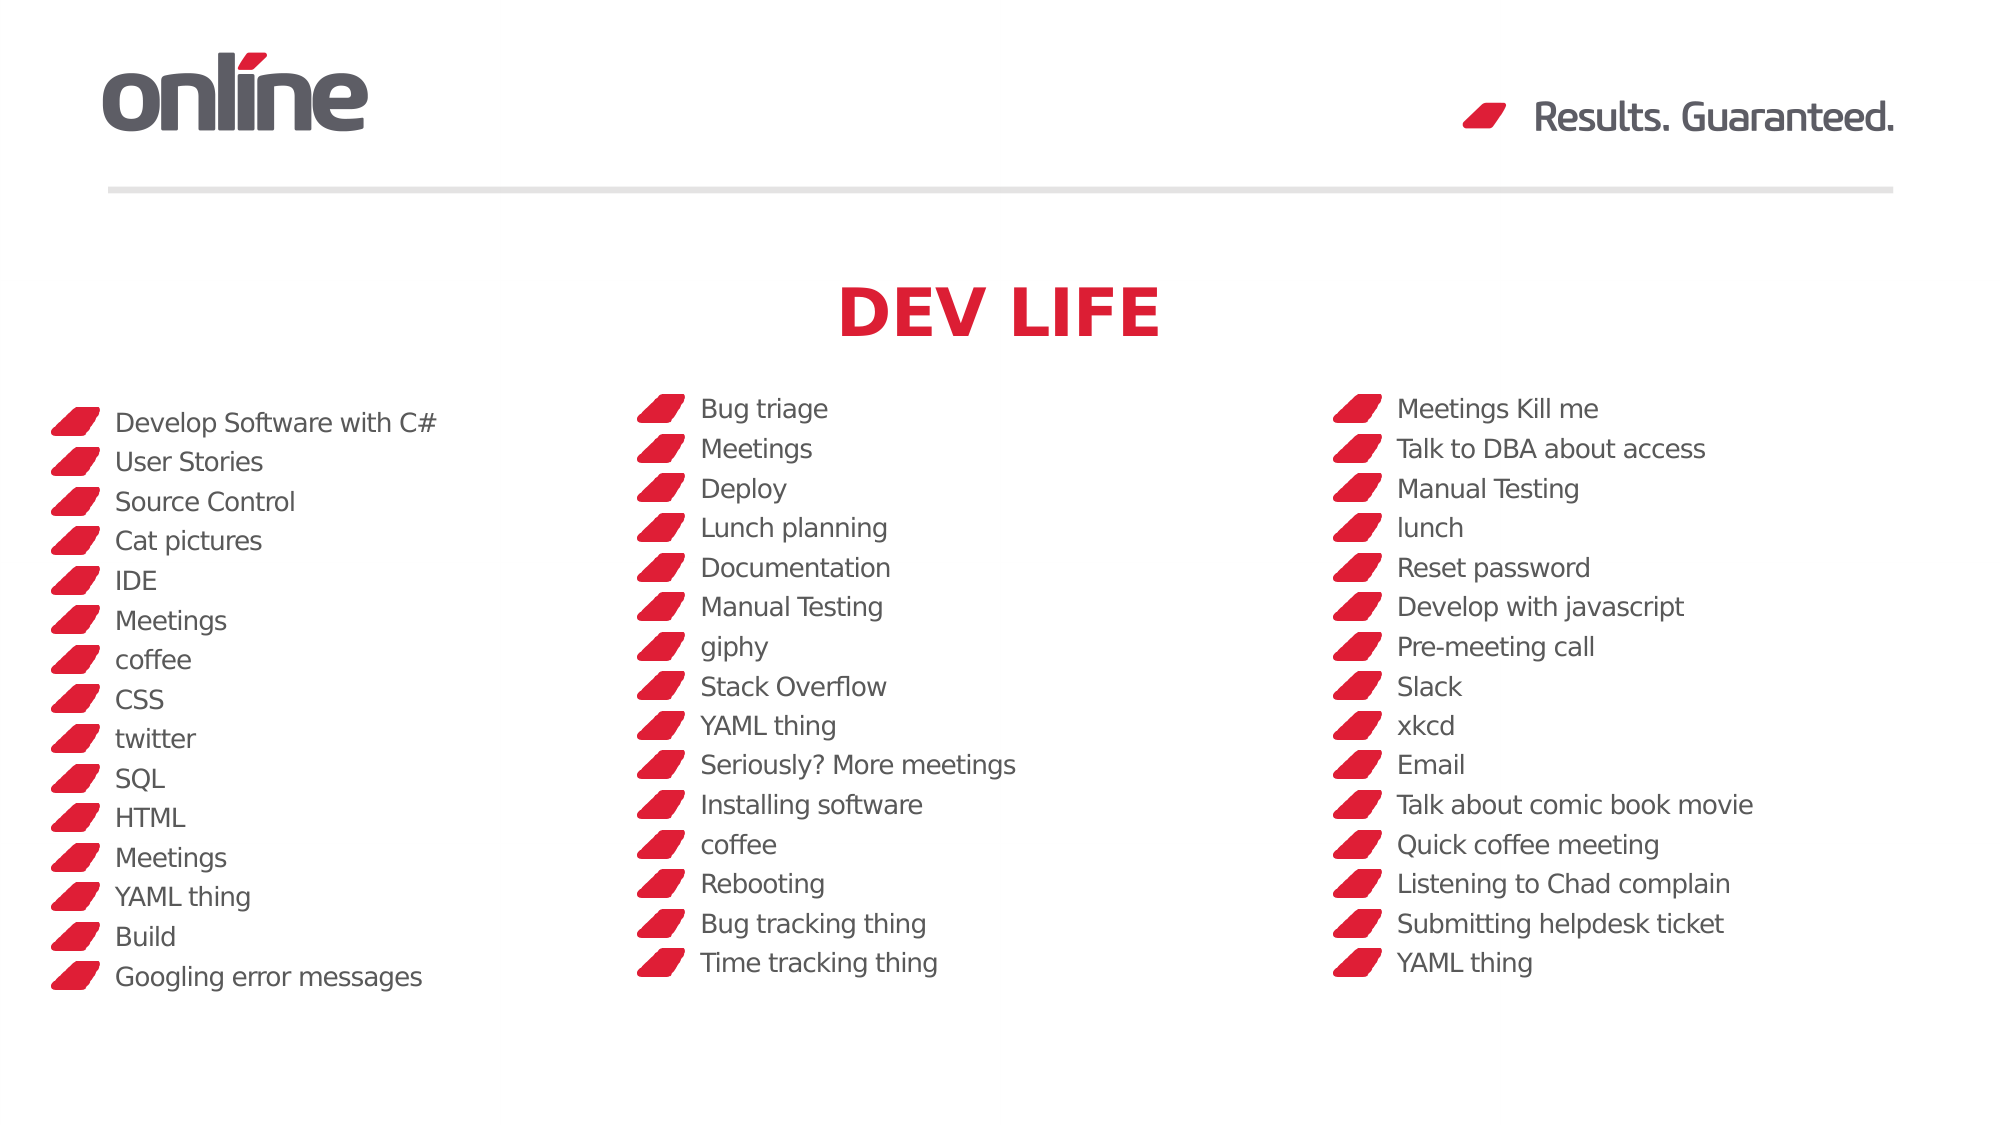

# DEV LIFE
Bug triage
Meetings
Deploy
Lunch planning
Documentation
Manual Testing
giphy
Stack Overflow
YAML thing
Seriously? More meetings
Installing software
coffee
Rebooting
Bug tracking thing
Time tracking thing

Meetings Kill me
Talk to DBA about access
Manual Testing
lunch
Reset password
Develop with javascript
Pre-meeting call
Slack
xkcd
Email
Talk about comic book movie
Quick coffee meeting
Listening to Chad complain
Submitting helpdesk ticket
YAML thing

Develop Software with C#
User Stories
Source Control
Cat pictures
IDE
Meetings
coffee
CSS
twitter
SQL
HTML
Meetings
YAML thing
Build
Googling error messages